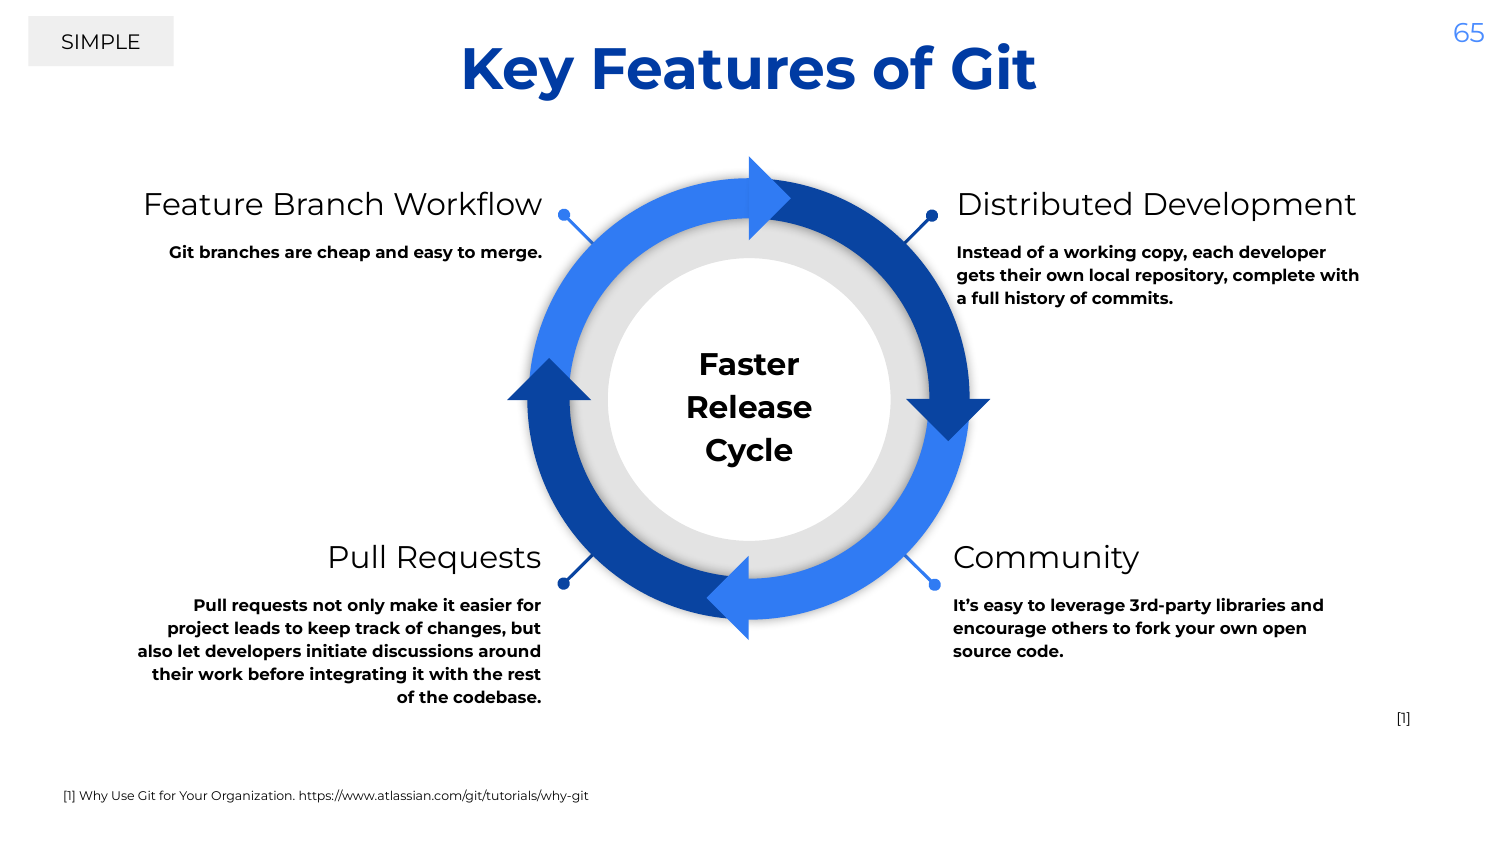

65
SIMPLE
Key Features of Git
Feature Branch Workflow

Git branches are cheap and easy to merge.
Distributed Development

Instead of a working copy, each developer gets their own local repository, complete with a full history of commits.

Faster Release Cycle

Pull Requests

Pull requests not only make it easier for project leads to keep track of changes, but also let developers initiate discussions around their work before integrating it with the rest of the codebase.
Community

It’s easy to leverage 3rd-party libraries and encourage others to fork your own open source code.

[1]
[1] Why Use Git for Your Organization. https://www.atlassian.com/git/tutorials/why-git